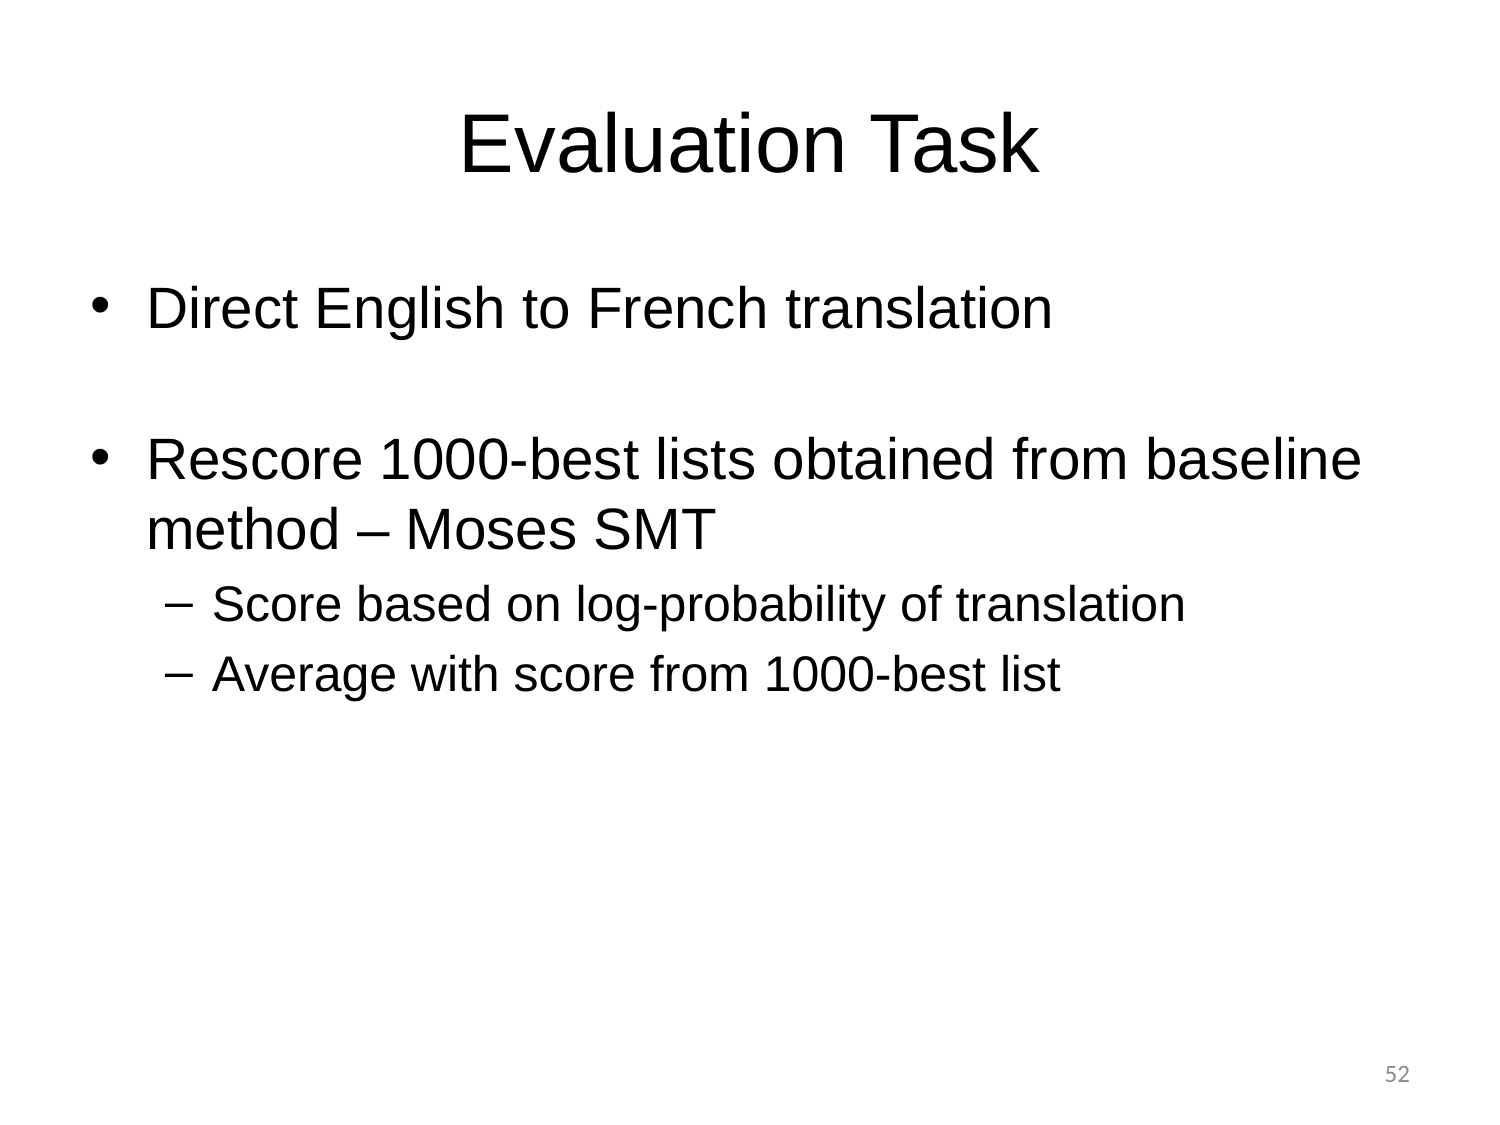

# Evaluation Task
Direct English to French translation
Rescore 1000-best lists obtained from baseline method – Moses SMT
Score based on log-probability of translation
Average with score from 1000-best list

52